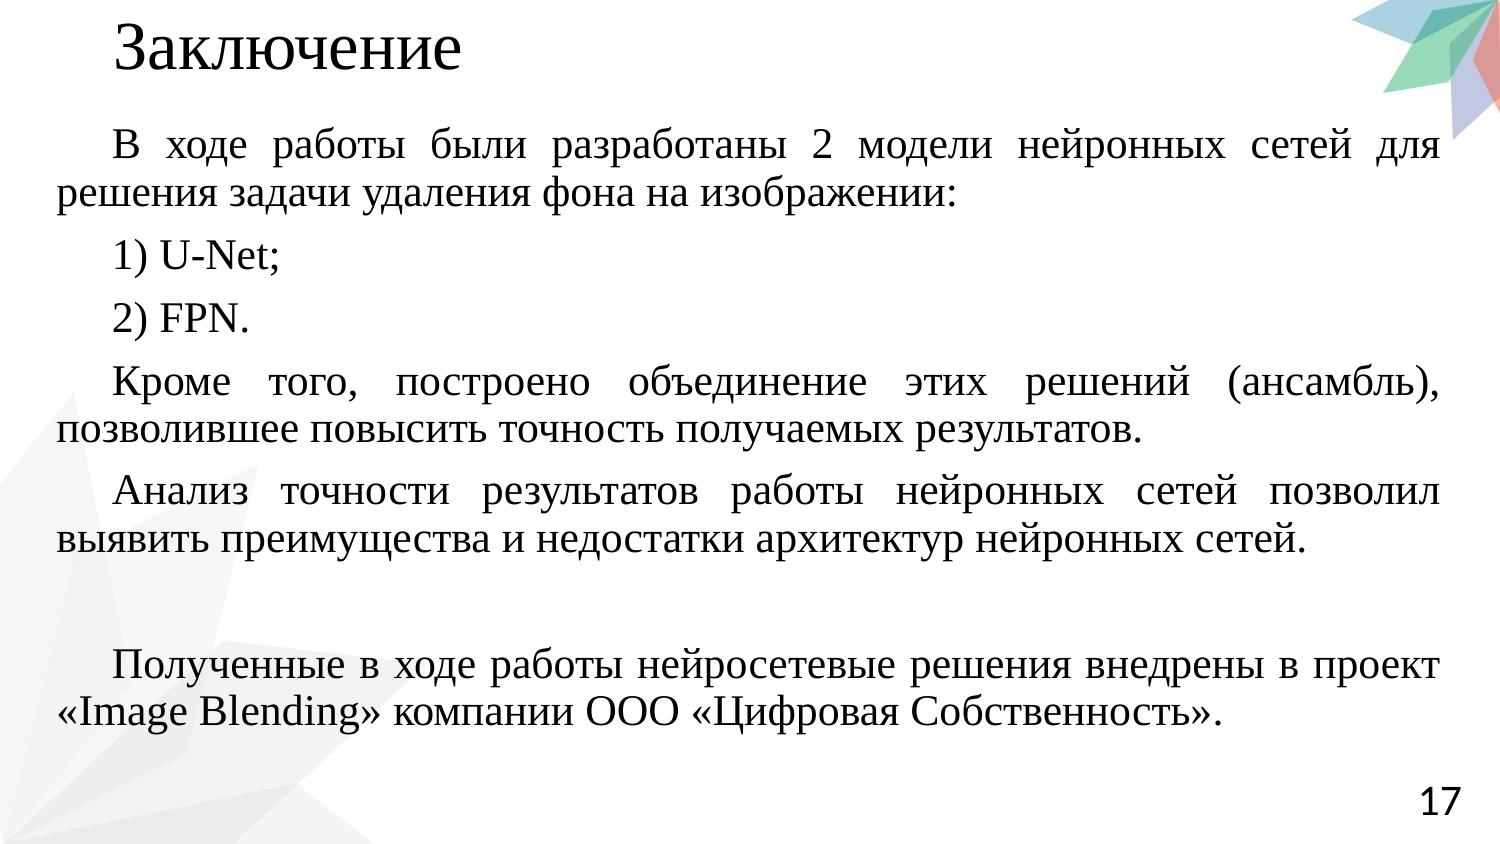

Заключение
В ходе работы были разработаны 2 модели нейронных сетей для решения задачи удаления фона на изображении:
1) U-Net;
2) FPN.
Кроме того, построено объединение этих решений (ансамбль), позволившее повысить точность получаемых результатов.
Анализ точности результатов работы нейронных сетей позволил выявить преимущества и недостатки архитектур нейронных сетей.

Полученные в ходе работы нейросетевые решения внедрены в проект «Image Blending» компании ООО «Цифровая Собственность».
17